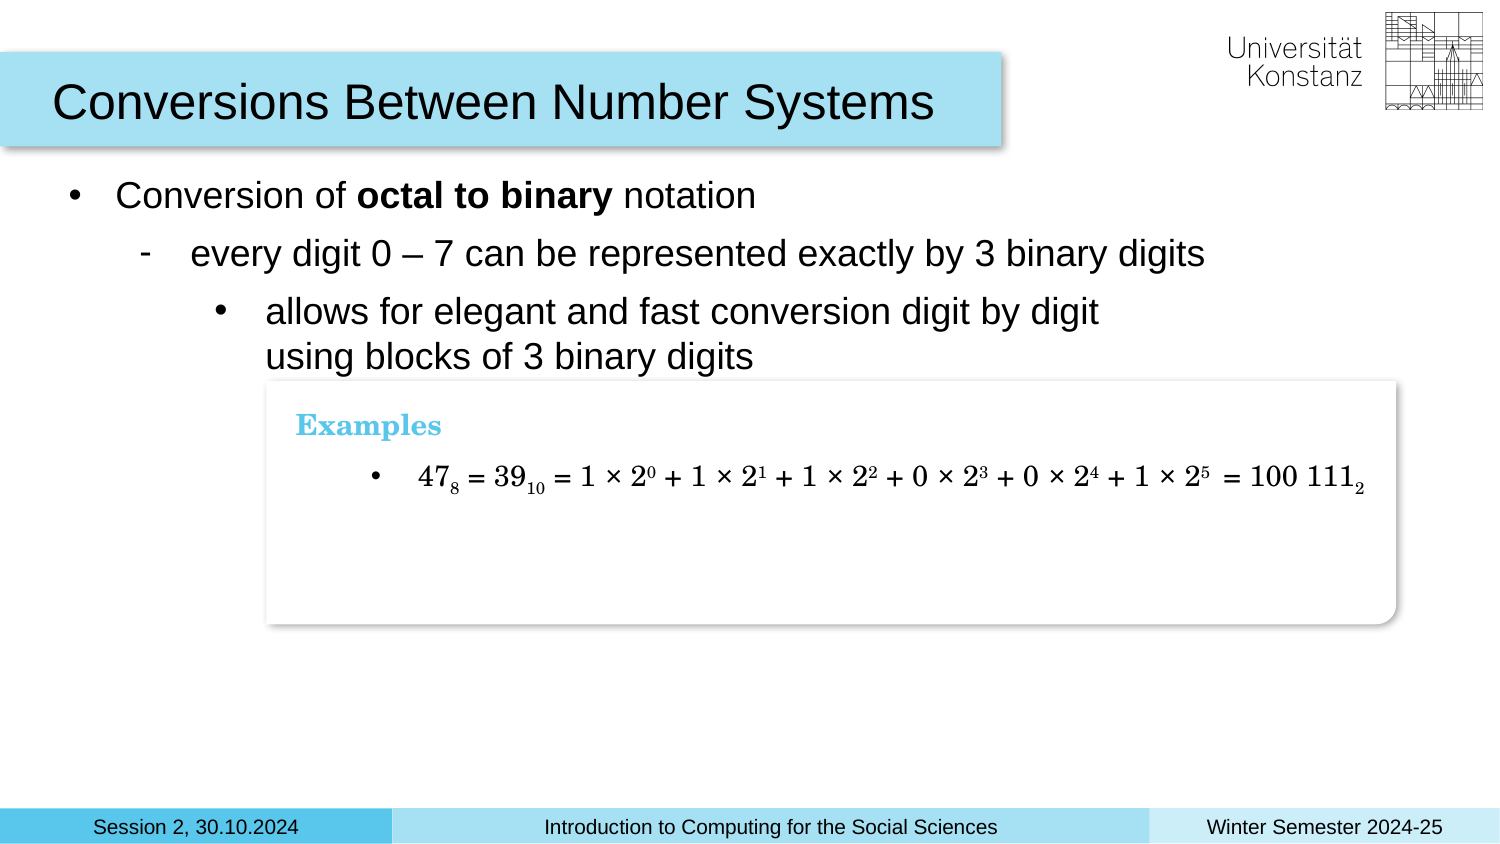

Conversions Between Number Systems
Conversion of octal to binary notation
every digit 0 – 7 can be represented exactly by 3 binary digits
allows for elegant and fast conversion digit by digit
using blocks of 3 binary digits

Examples
478 = 3910 = 1 × 20 + 1 × 21 + 1 × 22 + 0 × 23 + 0 × 24 + 1 × 25  = 100 1112